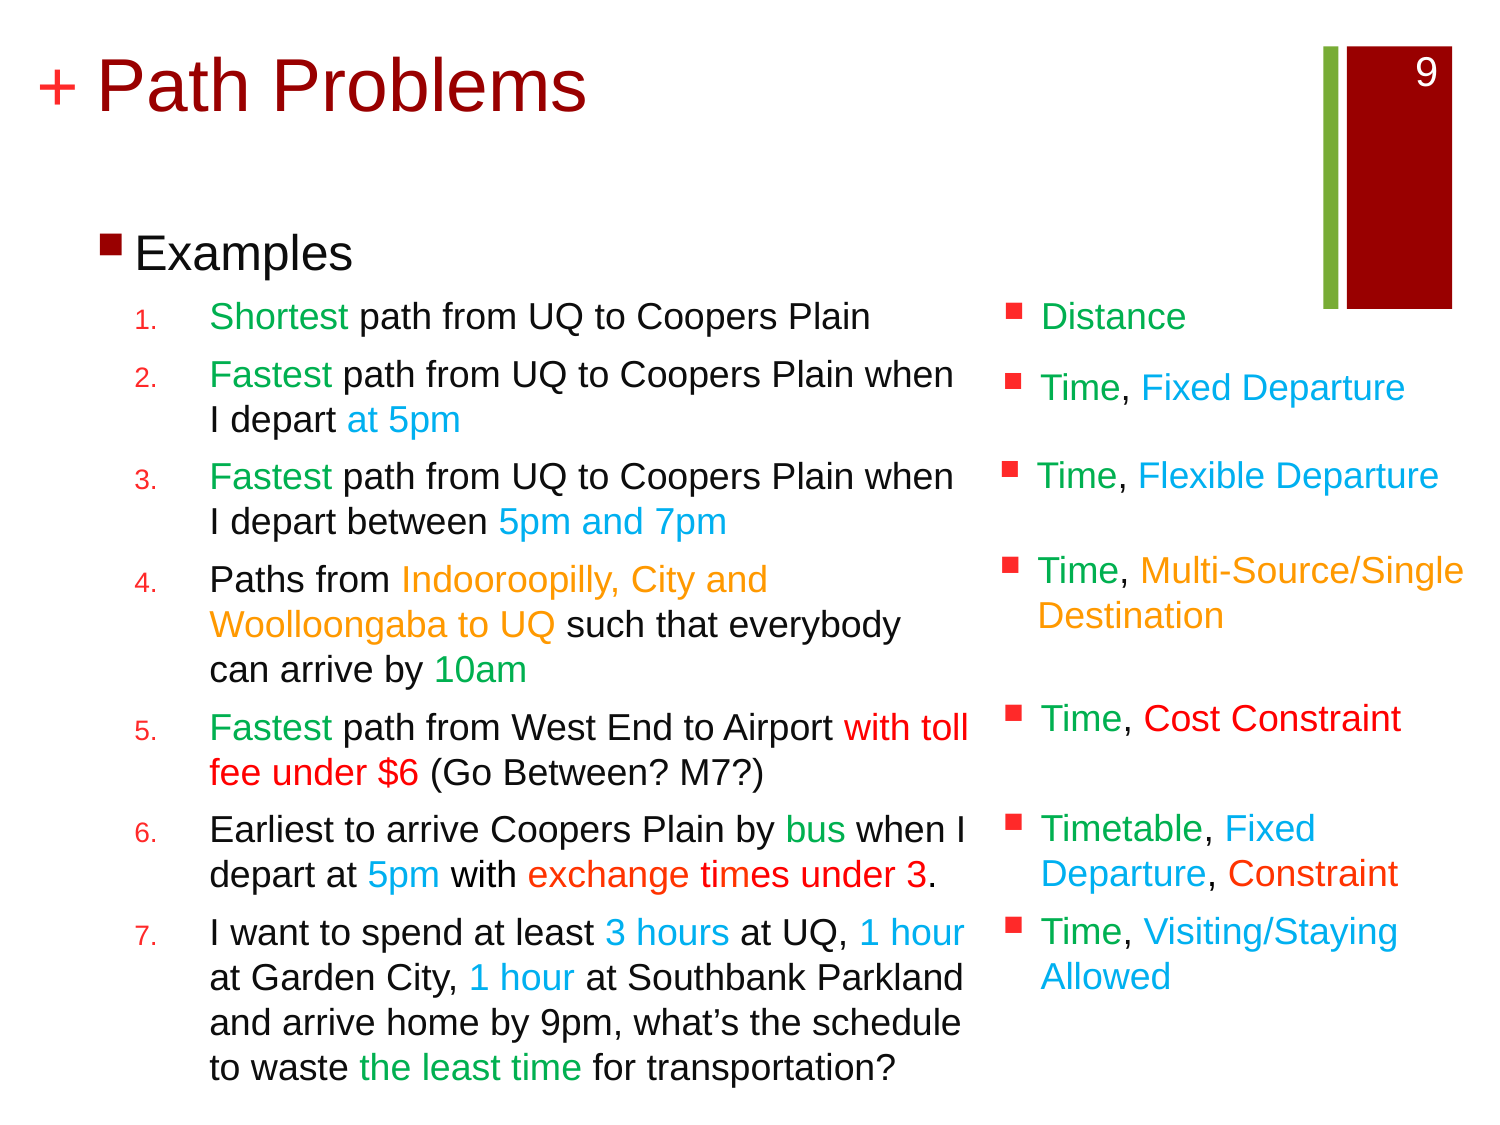

# Path Problems
9
Examples
Shortest path from UQ to Coopers Plain
Fastest path from UQ to Coopers Plain when I depart at 5pm
Fastest path from UQ to Coopers Plain when I depart between 5pm and 7pm
Paths from Indooroopilly, City and Woolloongaba to UQ such that everybody can arrive by 10am
Fastest path from West End to Airport with toll fee under $6 (Go Between? M7?)
Earliest to arrive Coopers Plain by bus when I depart at 5pm with exchange times under 3.
I want to spend at least 3 hours at UQ, 1 hour at Garden City, 1 hour at Southbank Parkland and arrive home by 9pm, what’s the schedule to waste the least time for transportation?

Distance
Time, Fixed Departure
Time, Flexible Departure
Time, Multi-Source/Single Destination
Time, Cost Constraint
Timetable, Fixed Departure, Constraint
Time, Visiting/Staying Allowed